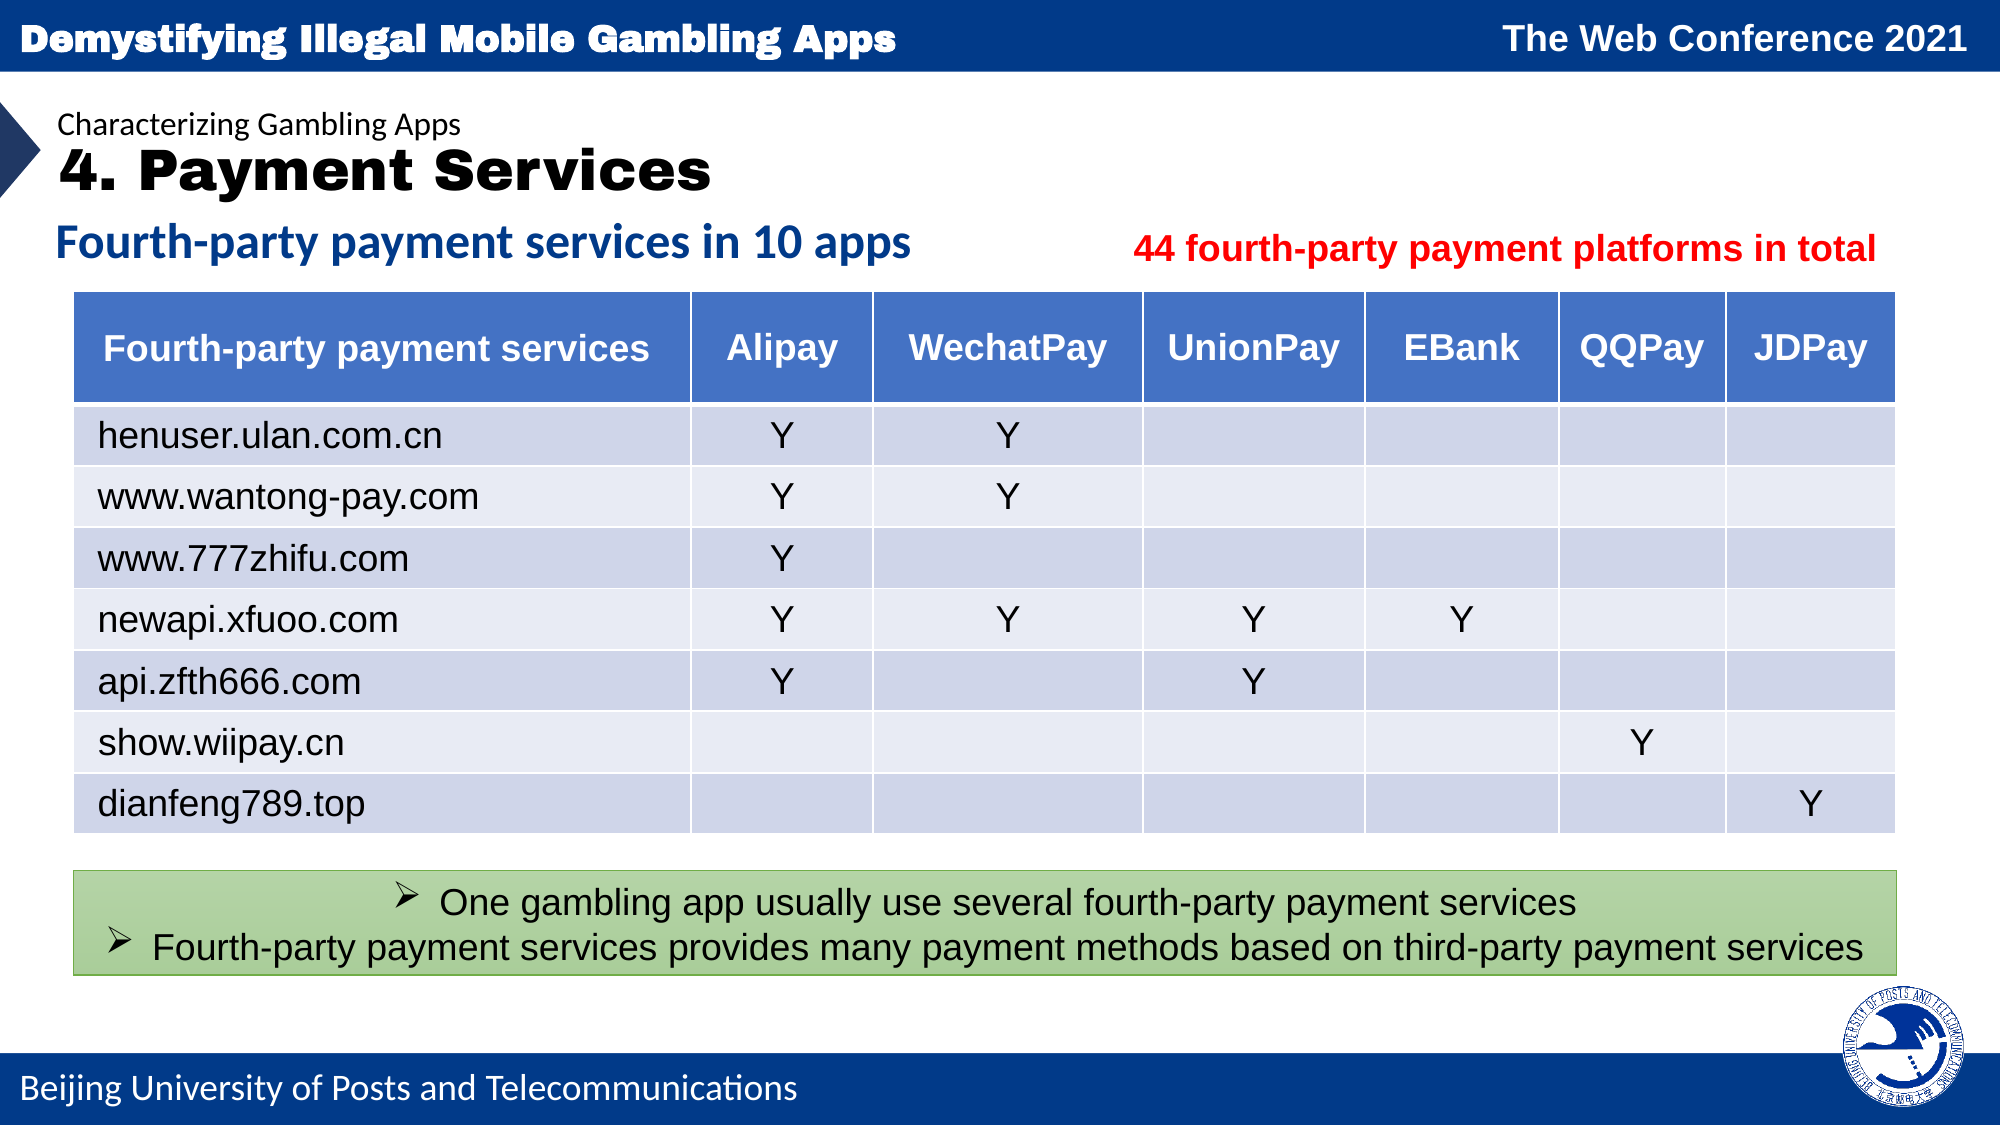

Characterizing Gambling Apps
4. Payment Services

Fourth-party payment services in 10 apps
44 fourth-party payment platforms in total
| Fourth-party payment services | Alipay | WechatPay | UnionPay | EBank | QQPay | JDPay |
| --- | --- | --- | --- | --- | --- | --- |
| henuser.ulan.com.cn | Y | Y |  |  |  |  |
| www.wantong-pay.com | Y | Y |  |  |  |  |
| www.777zhifu.com | Y |  |  |  |  |  |
| newapi.xfuoo.com | Y | Y | Y | Y |  |  |
| api.zfth666.com | Y |  | Y |  |  |  |
| show.wiipay.cn |  |  |  |  | Y |  |
| dianfeng789.top |  |  |  |  |  | Y |
One gambling app usually use several fourth-party payment services
Fourth-party payment services provides many payment methods based on third-party payment services